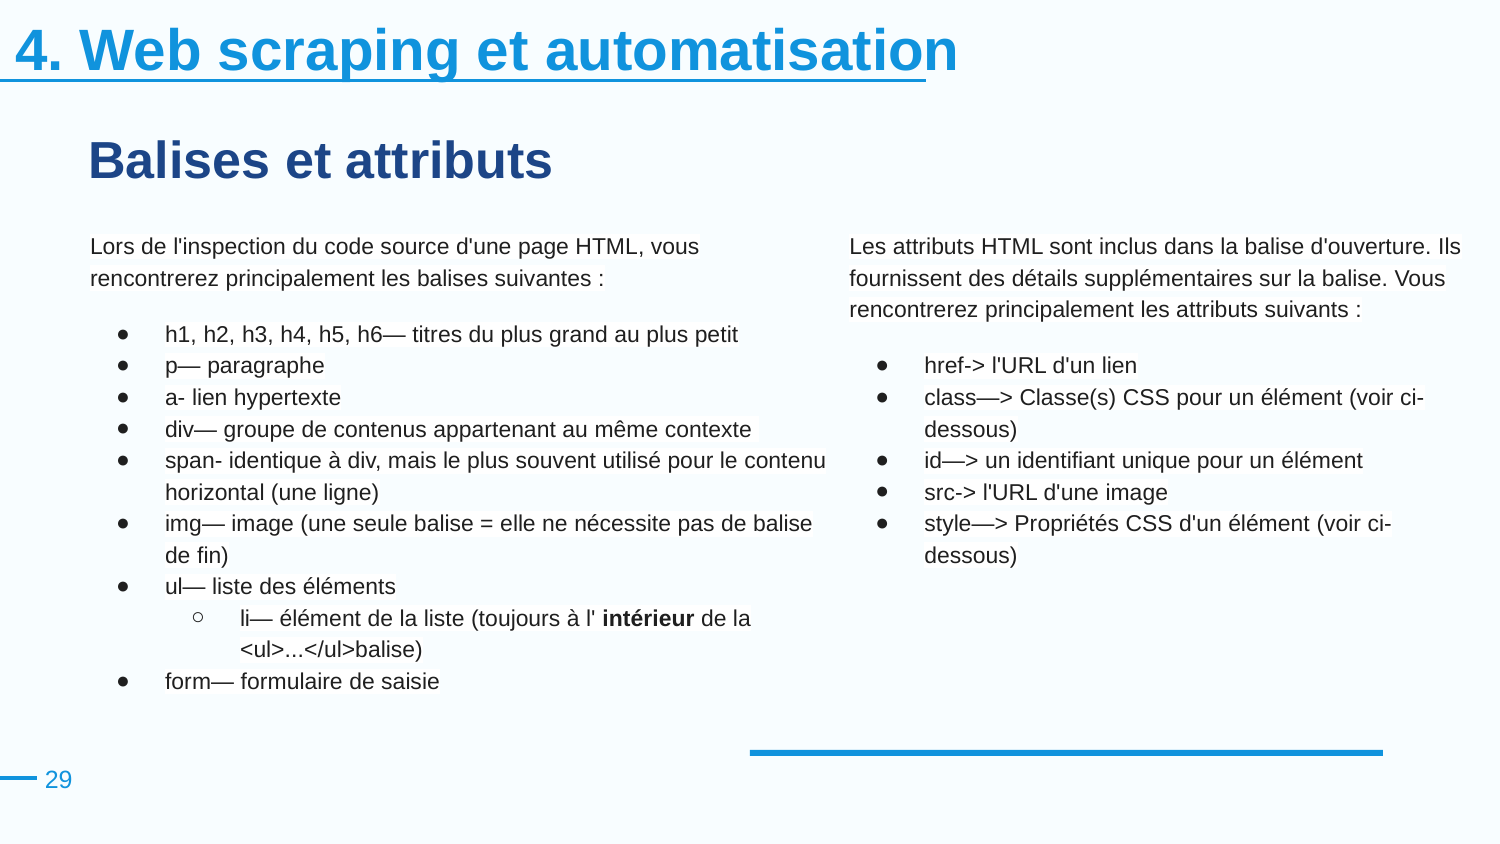

# 4. Web scraping et automatisation

Balises et attributs
Lors de l'inspection du code source d'une page HTML, vous rencontrerez principalement les balises suivantes :
h1, h2, h3, h4, h5, h6— titres du plus grand au plus petit
p— paragraphe
a- lien hypertexte
div— groupe de contenus appartenant au même contexte
span- identique à div, mais le plus souvent utilisé pour le contenu horizontal (une ligne)
img— image (une seule balise = elle ne nécessite pas de balise de fin)
ul— liste des éléments
li— élément de la liste (toujours à l' intérieur de la <ul>...</ul>balise)
form— formulaire de saisie
Les attributs HTML sont inclus dans la balise d'ouverture. Ils fournissent des détails supplémentaires sur la balise. Vous rencontrerez principalement les attributs suivants :
href-> l'URL d'un lien
class—> Classe(s) CSS pour un élément (voir ci-dessous)
id—> un identifiant unique pour un élément
src-> l'URL d'une image
style—> Propriétés CSS d'un élément (voir ci-dessous)

29